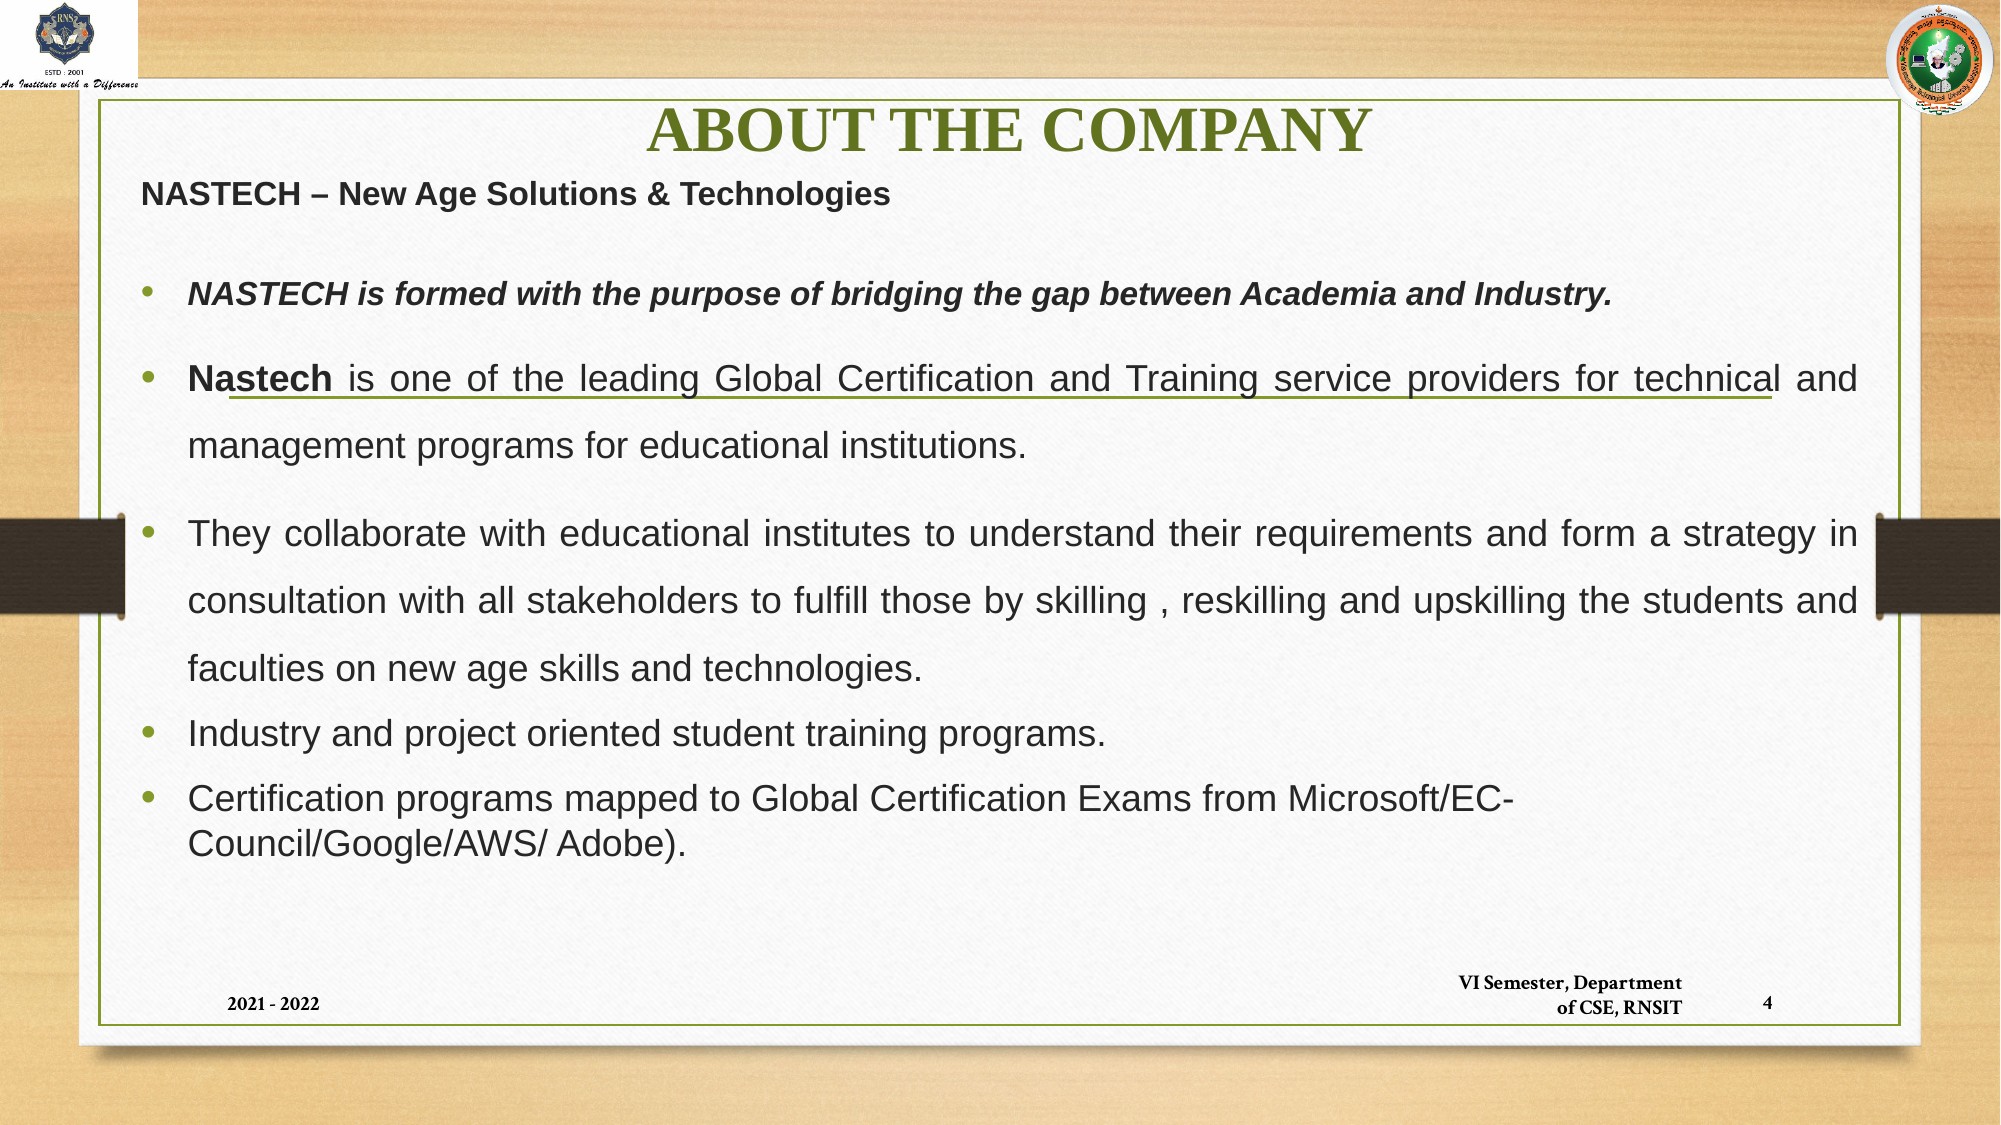

# ABOUT THE COMPANY
NASTECH – New Age Solutions & Technologies
NASTECH is formed with the purpose of bridging the gap between Academia and Industry.
Nastech is one of the leading Global Certification and Training service providers for technical and management programs for educational institutions.
They collaborate with educational institutes to understand their requirements and form a strategy in consultation with all stakeholders to fulfill those by skilling , reskilling and upskilling the students and faculties on new age skills and technologies.
Industry and project oriented student training programs.
Certification programs mapped to Global Certification Exams from Microsoft/EC- Council/Google/AWS/ Adobe).

VI Semester, Department of CSE, RNSIT
2021 - 2022
4